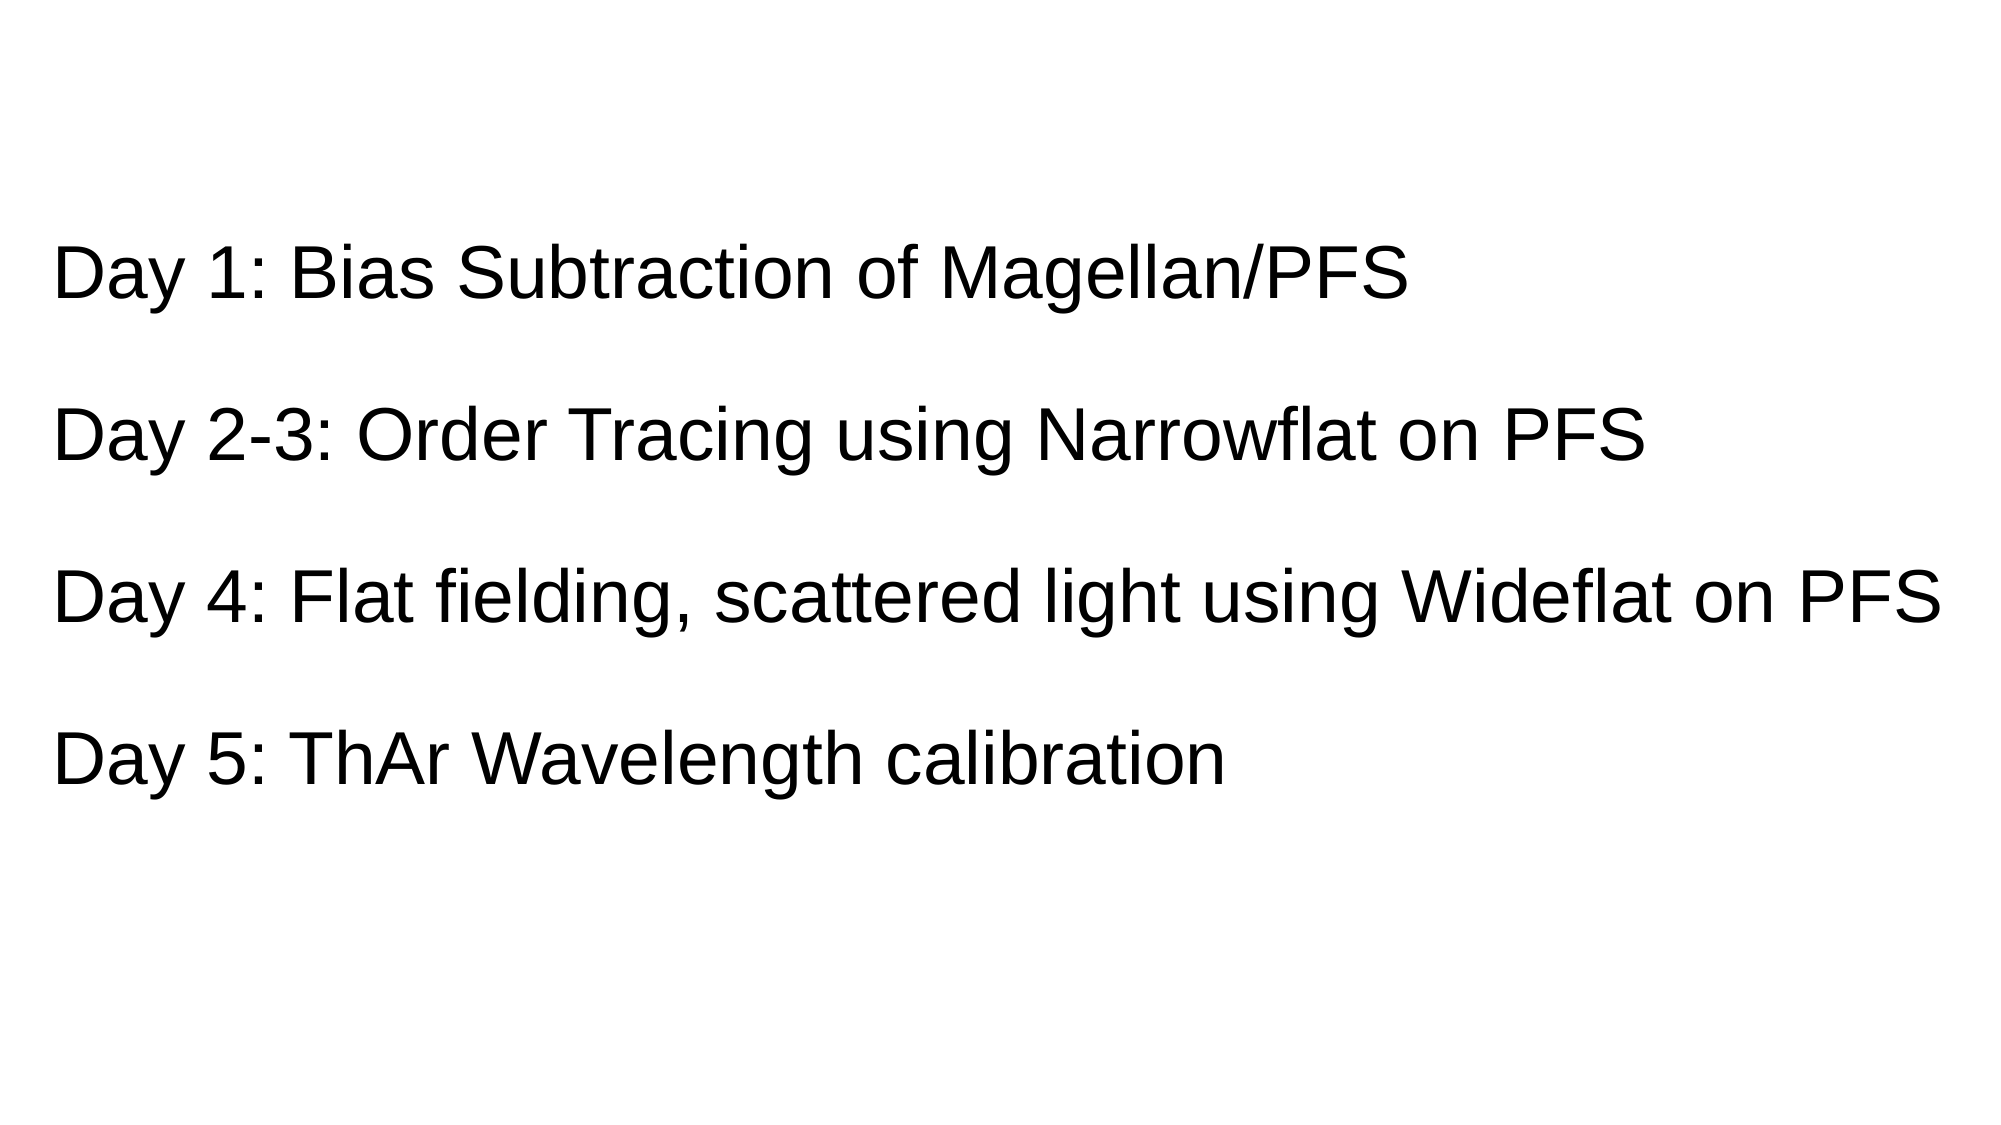

# Day 1: Bias Subtraction of Magellan/PFS Day 2-3: Order Tracing using Narrowflat on PFS Day 4: Flat fielding, scattered light using Wideflat on PFS Day 5: ThAr Wavelength calibration